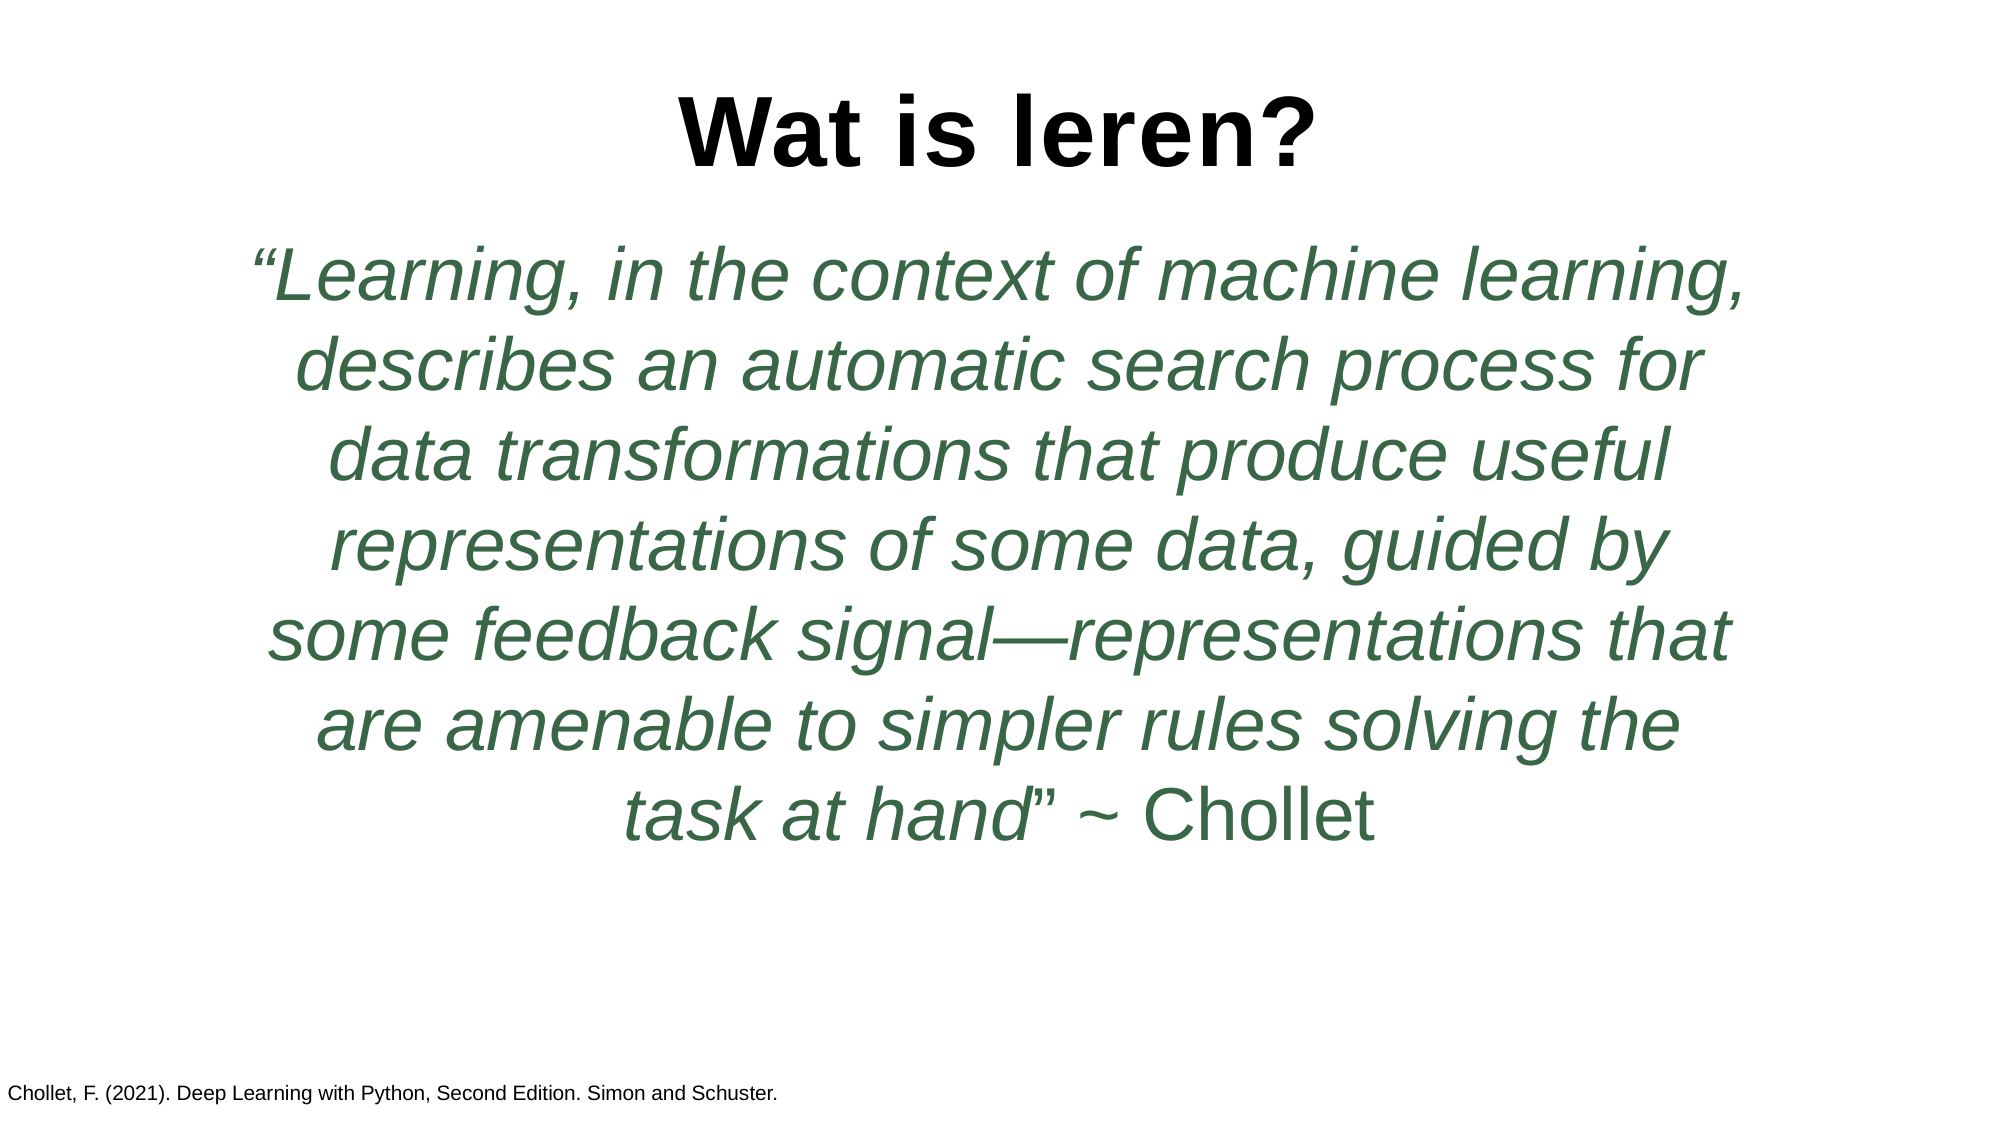

Wat is leren?
“Learning, in the context of machine learning, describes an automatic search process for data transformations that produce useful representations of some data, guided by some feedback signal—representations that are amenable to simpler rules solving the task at hand” ~ Chollet
Chollet, F. (2021). Deep Learning with Python, Second Edition. Simon and Schuster.